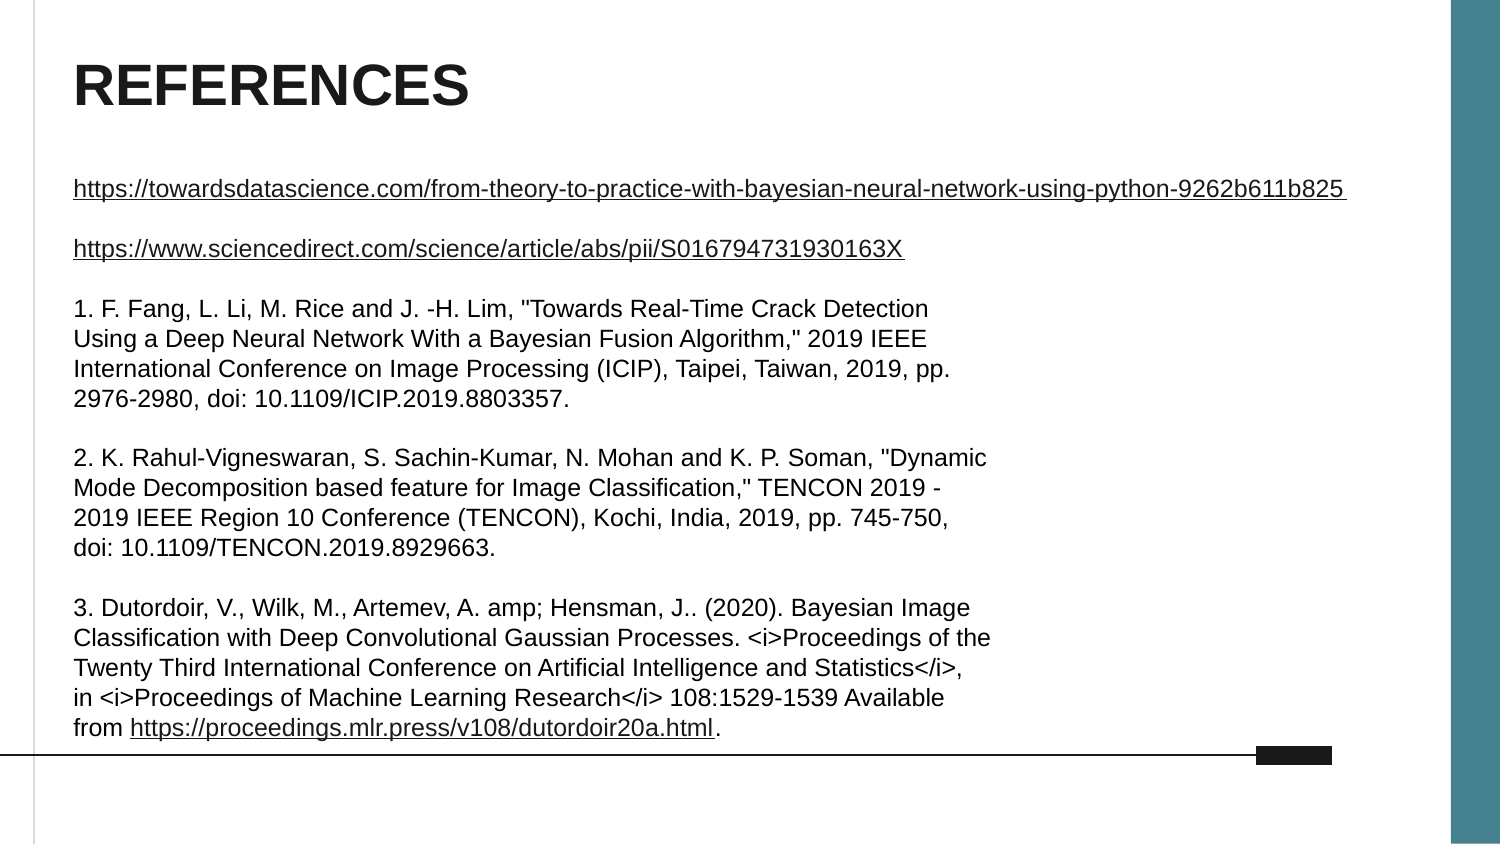

# REFERENCES
https://towardsdatascience.com/from-theory-to-practice-with-bayesian-neural-network-using-python-9262b611b825

https://www.sciencedirect.com/science/article/abs/pii/S016794731930163X

1. F. Fang, L. Li, M. Rice and J. -H. Lim, "Towards Real-Time Crack Detection
Using a Deep Neural Network With a Bayesian Fusion Algorithm," 2019 IEEE
International Conference on Image Processing (ICIP), Taipei, Taiwan, 2019, pp.
2976-2980, doi: 10.1109/ICIP.2019.8803357.

2. K. Rahul-Vigneswaran, S. Sachin-Kumar, N. Mohan and K. P. Soman, "Dynamic
Mode Decomposition based feature for Image Classification," TENCON 2019 -
2019 IEEE Region 10 Conference (TENCON), Kochi, India, 2019, pp. 745-750,
doi: 10.1109/TENCON.2019.8929663.

3. Dutordoir, V., Wilk, M., Artemev, A. amp; Hensman, J.. (2020). Bayesian Image
Classification with Deep Convolutional Gaussian Processes. <i>Proceedings of the
Twenty Third International Conference on Artificial Intelligence and Statistics</i>,
in <i>Proceedings of Machine Learning Research</i> 108:1529-1539 Available
from https://proceedings.mlr.press/v108/dutordoir20a.html.